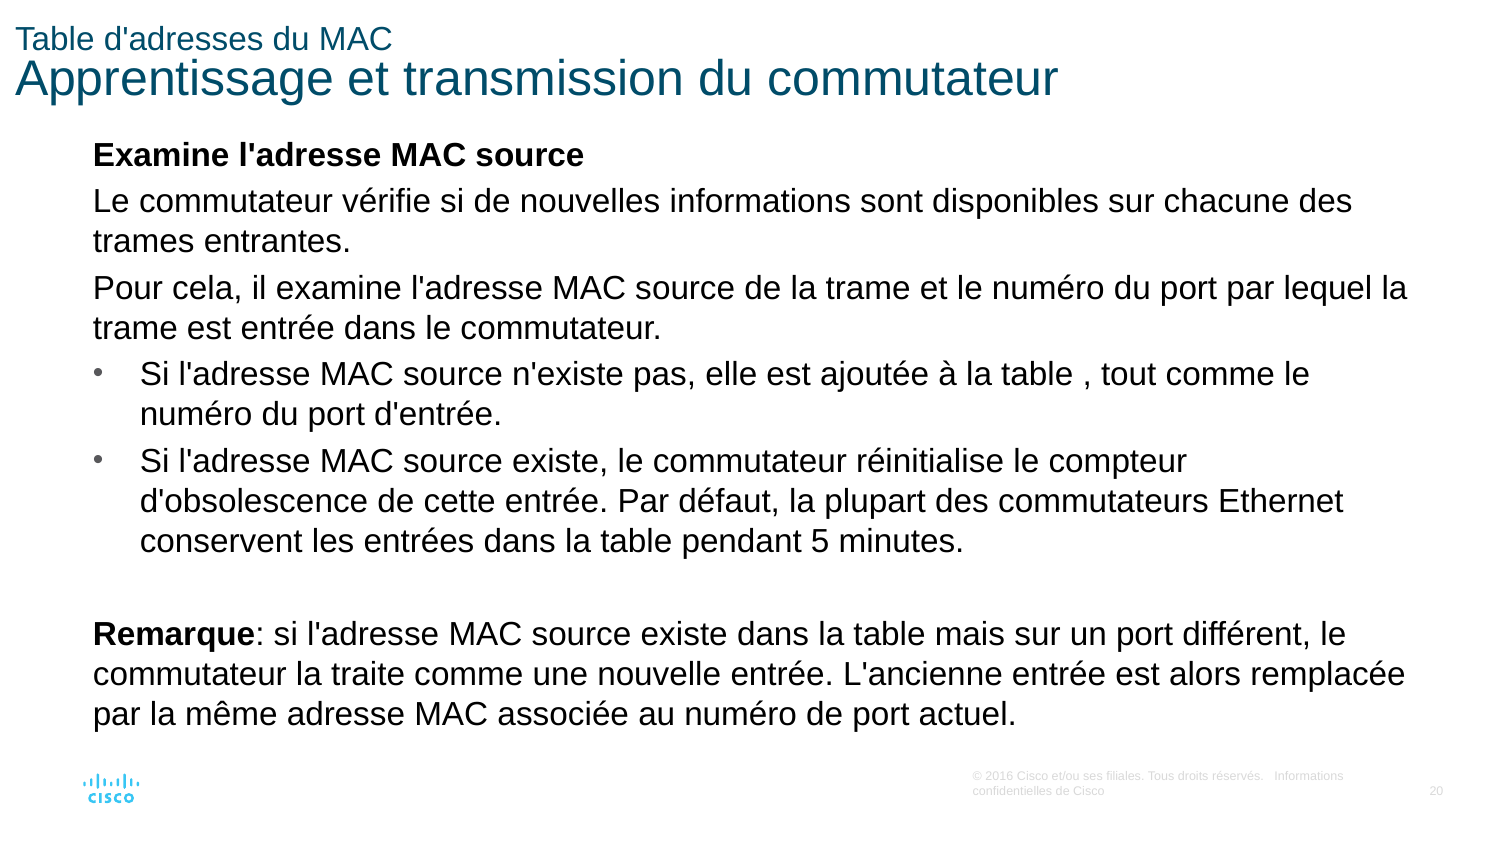

# Table d'adresses du MAC Apprentissage et transmission du commutateur
Examine l'adresse MAC source
Le commutateur vérifie si de nouvelles informations sont disponibles sur chacune des trames entrantes.
Pour cela, il examine l'adresse MAC source de la trame et le numéro du port par lequel la trame est entrée dans le commutateur.
Si l'adresse MAC source n'existe pas, elle est ajoutée à la table , tout comme le numéro du port d'entrée.
Si l'adresse MAC source existe, le commutateur réinitialise le compteur d'obsolescence de cette entrée. Par défaut, la plupart des commutateurs Ethernet conservent les entrées dans la table pendant 5 minutes.

Remarque: si l'adresse MAC source existe dans la table mais sur un port différent, le commutateur la traite comme une nouvelle entrée. L'ancienne entrée est alors remplacée par la même adresse MAC associée au numéro de port actuel.